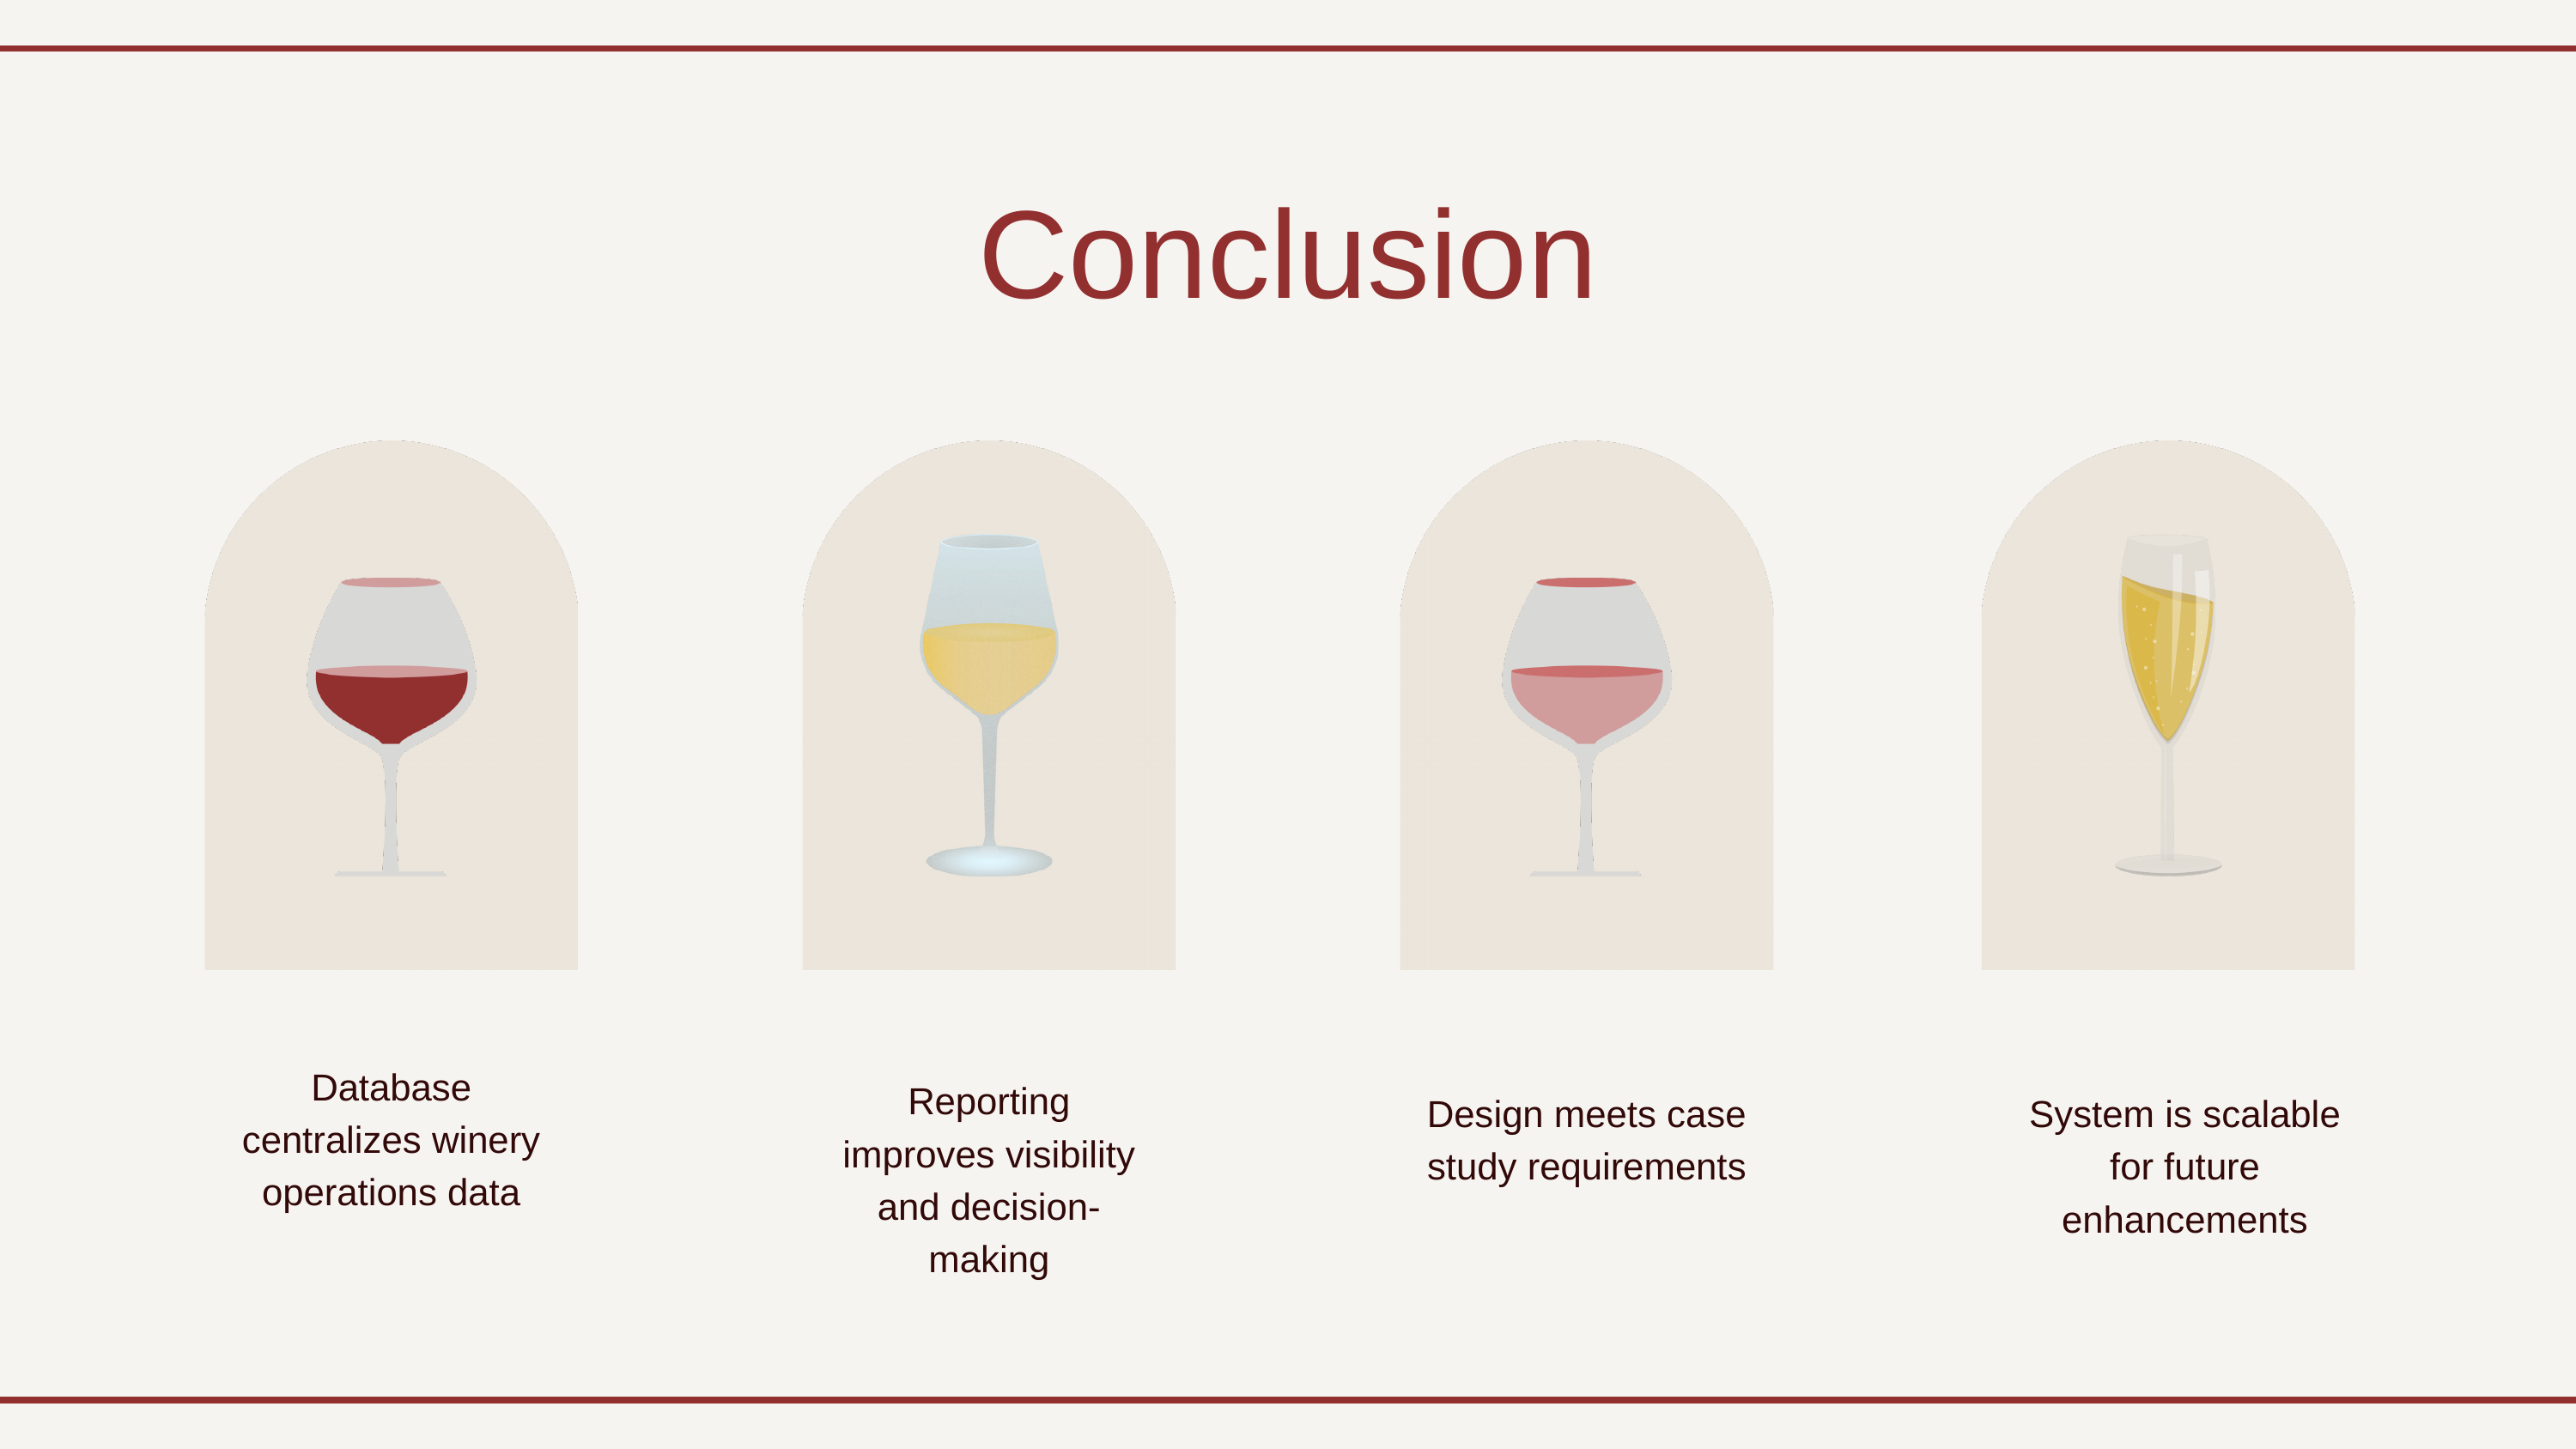

Conclusion

Database centralizes winery operations data
Reporting improves visibility and decision-making
Design meets case study requirements
System is scalable for future enhancements